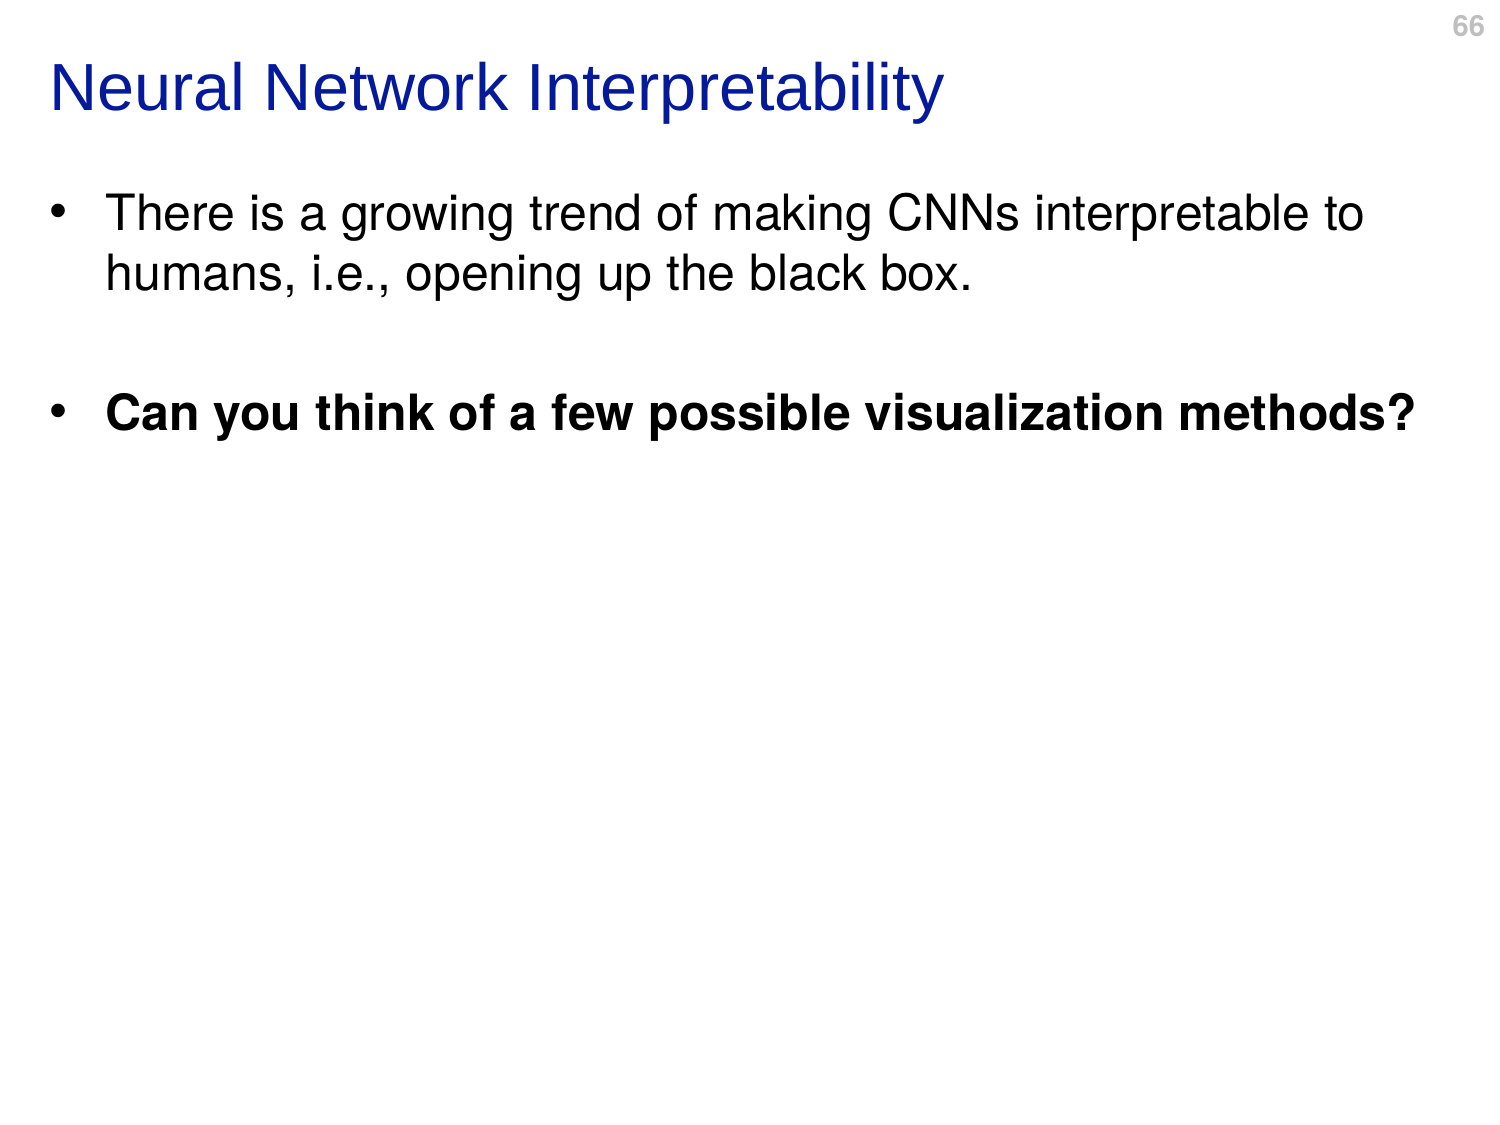

# Neural Network Interpretability
There is a growing trend of making CNNs interpretable to humans, i.e., opening up the black box.

Can you think of a few possible visualization methods?